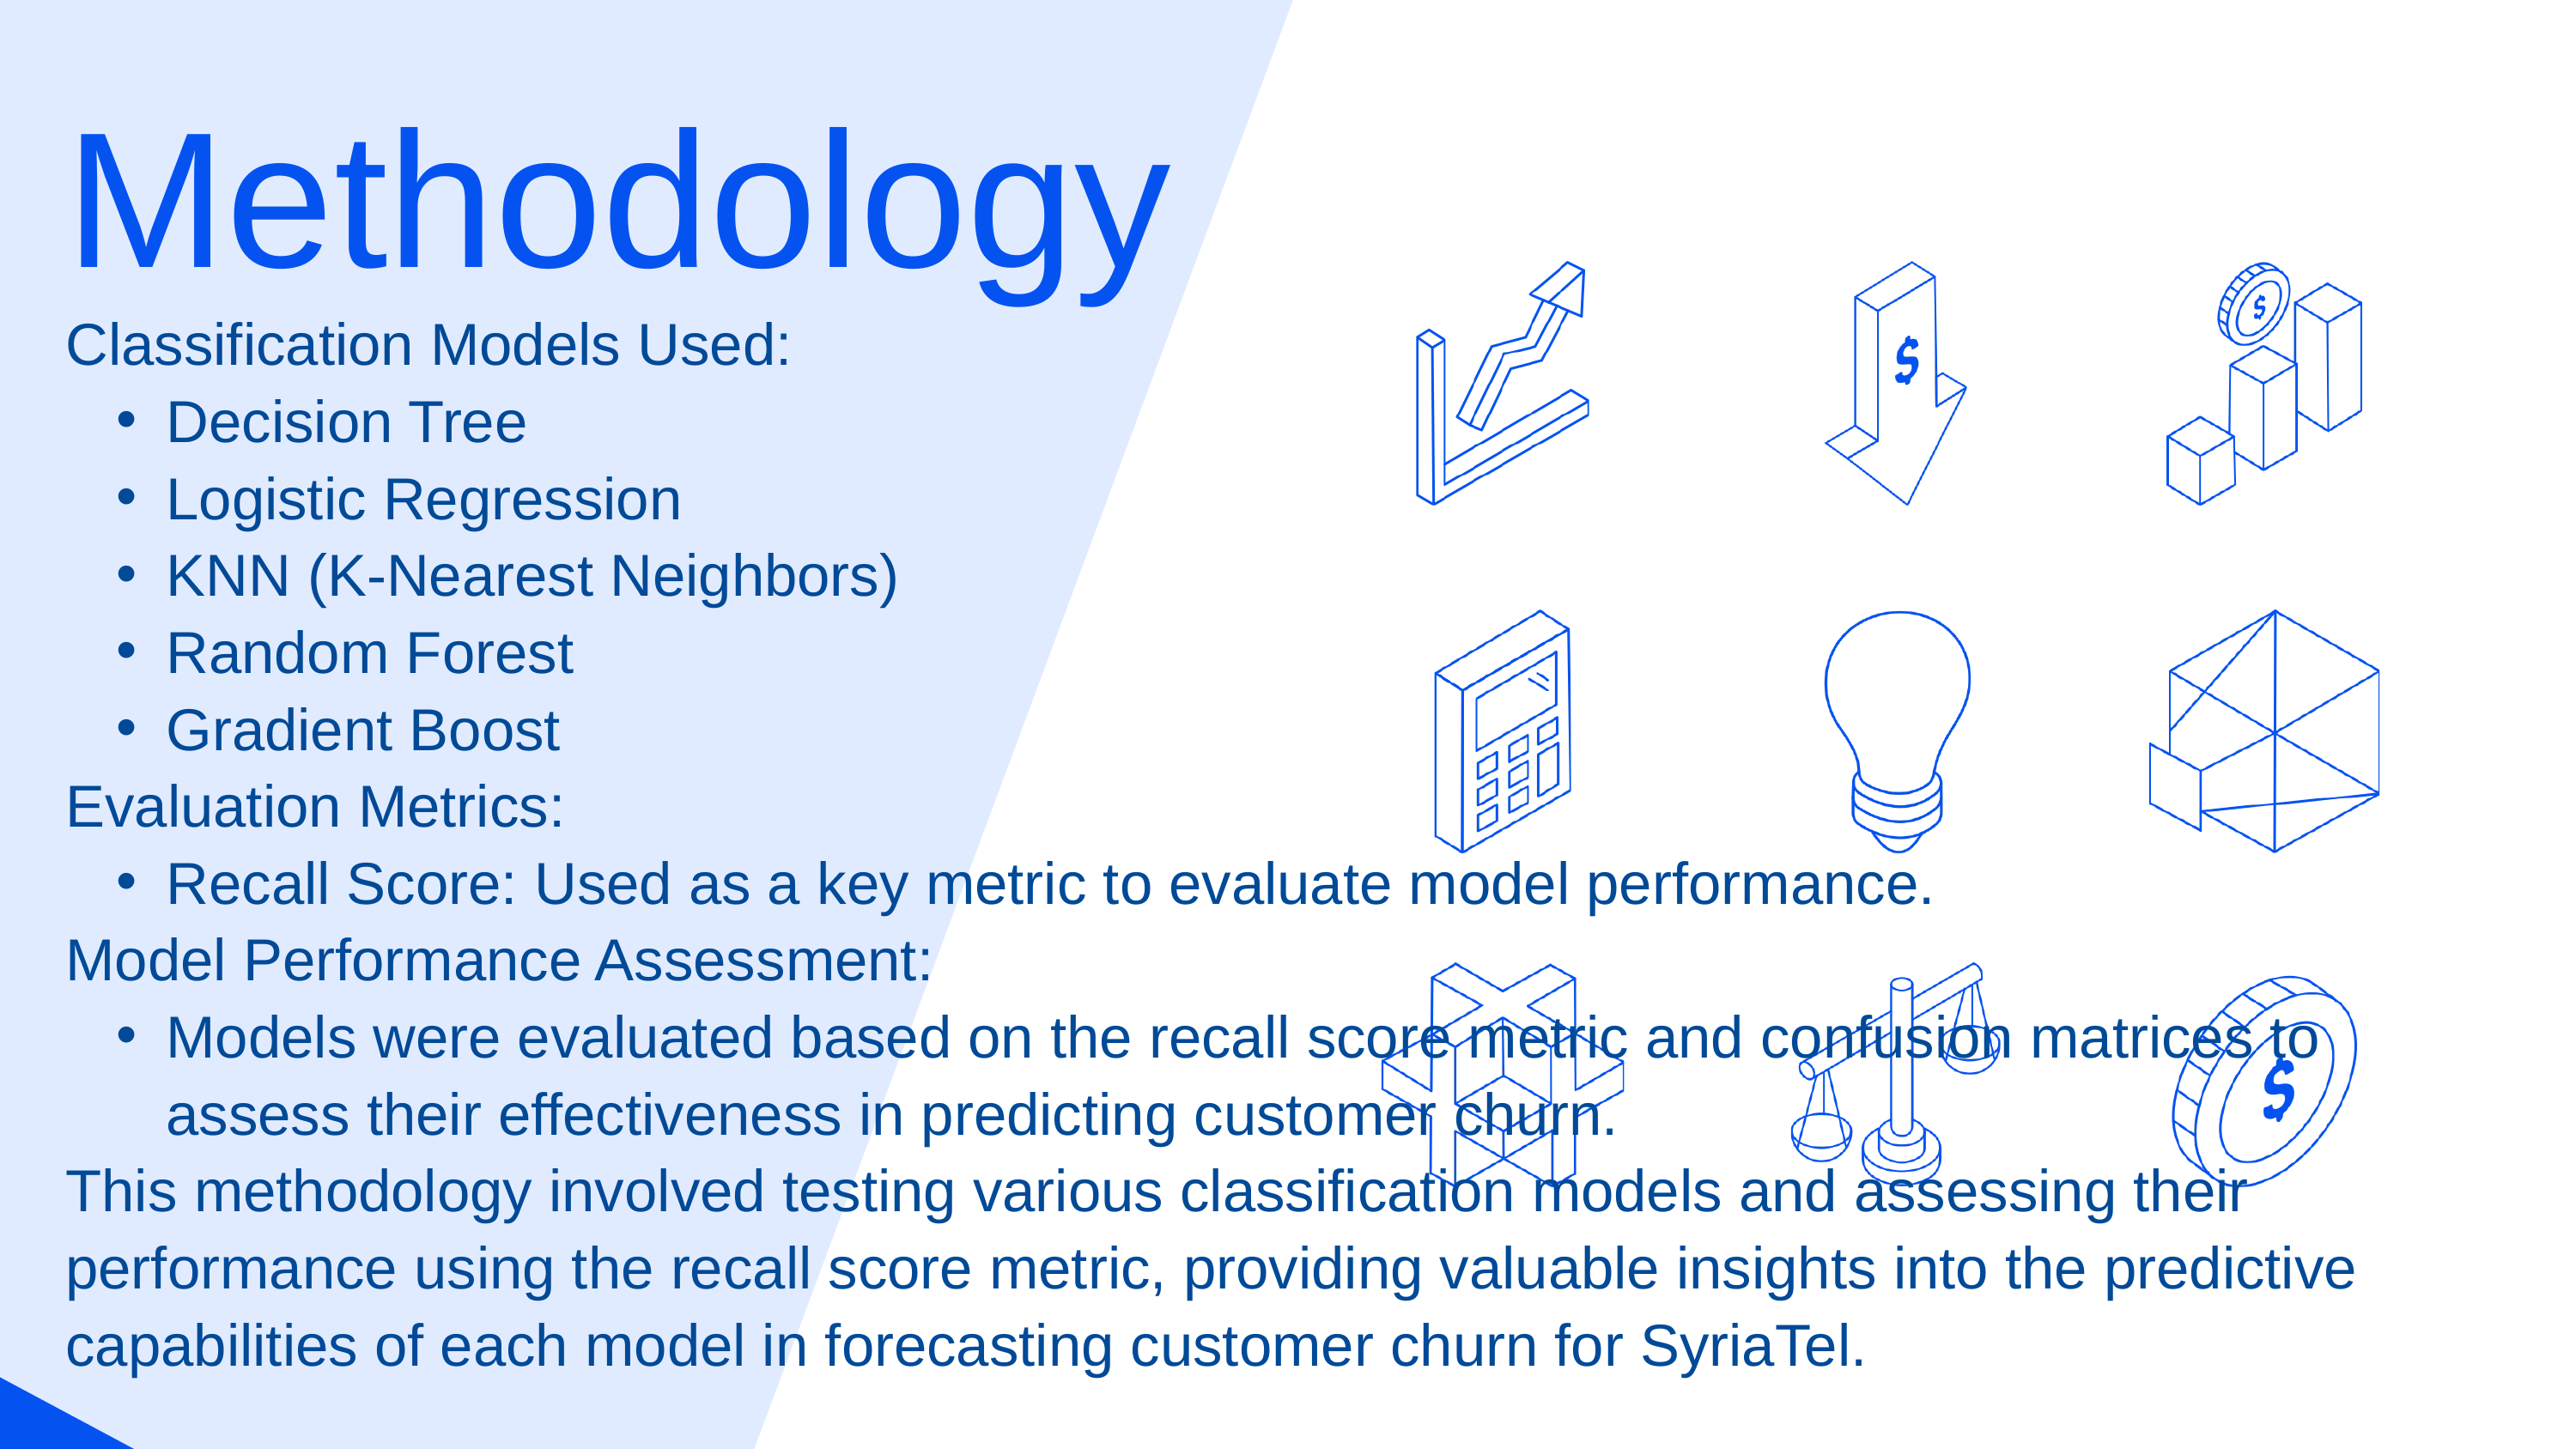

Methodology

Classification Models Used:
Decision Tree
Logistic Regression
KNN (K-Nearest Neighbors)
Random Forest
Gradient Boost
Evaluation Metrics:
Recall Score: Used as a key metric to evaluate model performance.
Model Performance Assessment:
Models were evaluated based on the recall score metric and confusion matrices to assess their effectiveness in predicting customer churn.
This methodology involved testing various classification models and assessing their performance using the recall score metric, providing valuable insights into the predictive capabilities of each model in forecasting customer churn for SyriaTel.